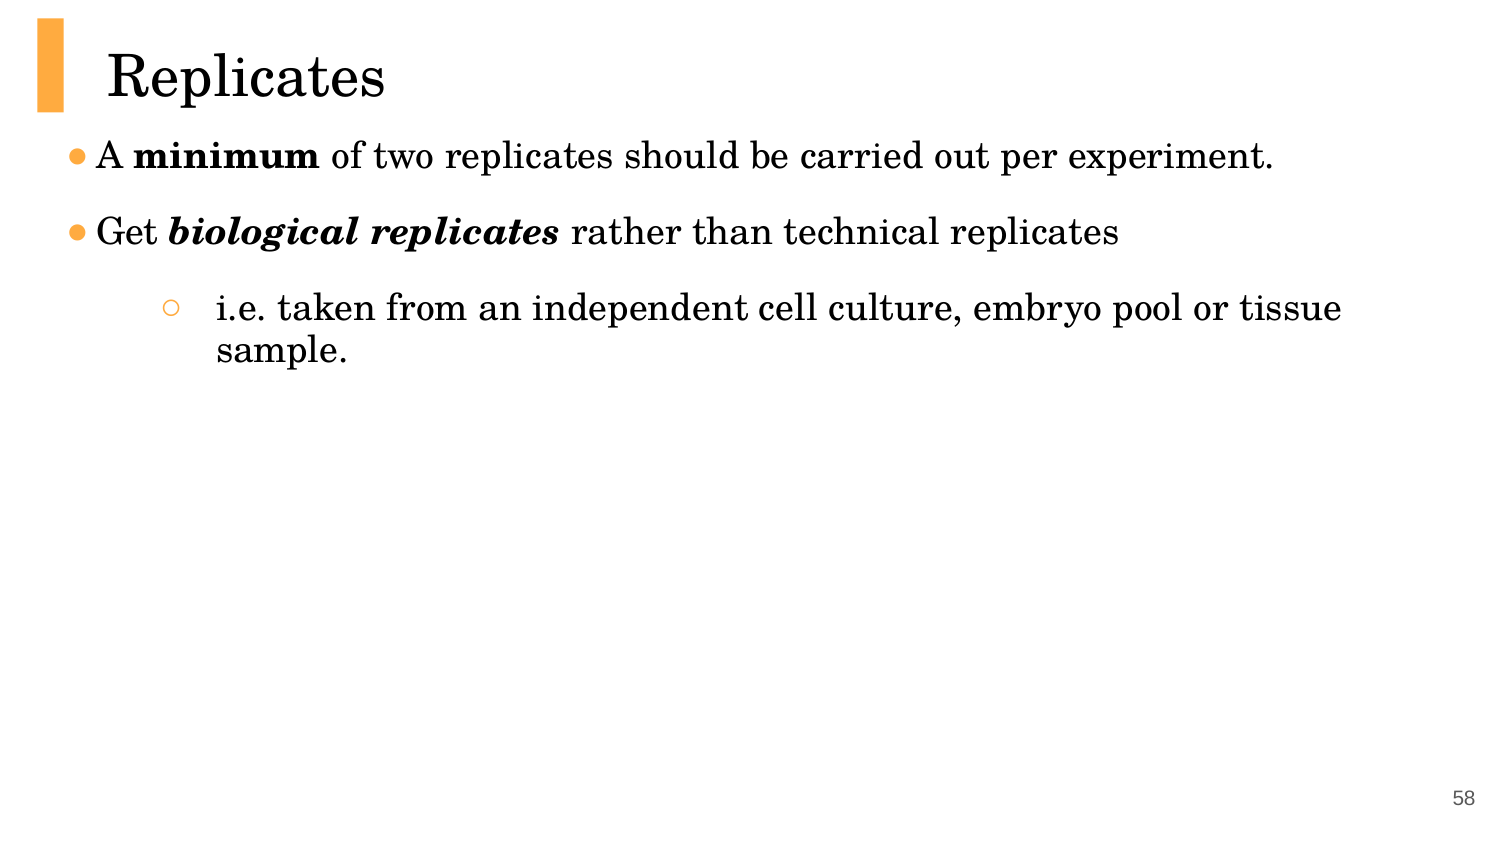

# Replicates
A minimum of two replicates should be carried out per experiment.
Get biological replicates rather than technical replicates
i.e. taken from an independent cell culture, embryo pool or tissue sample.
58